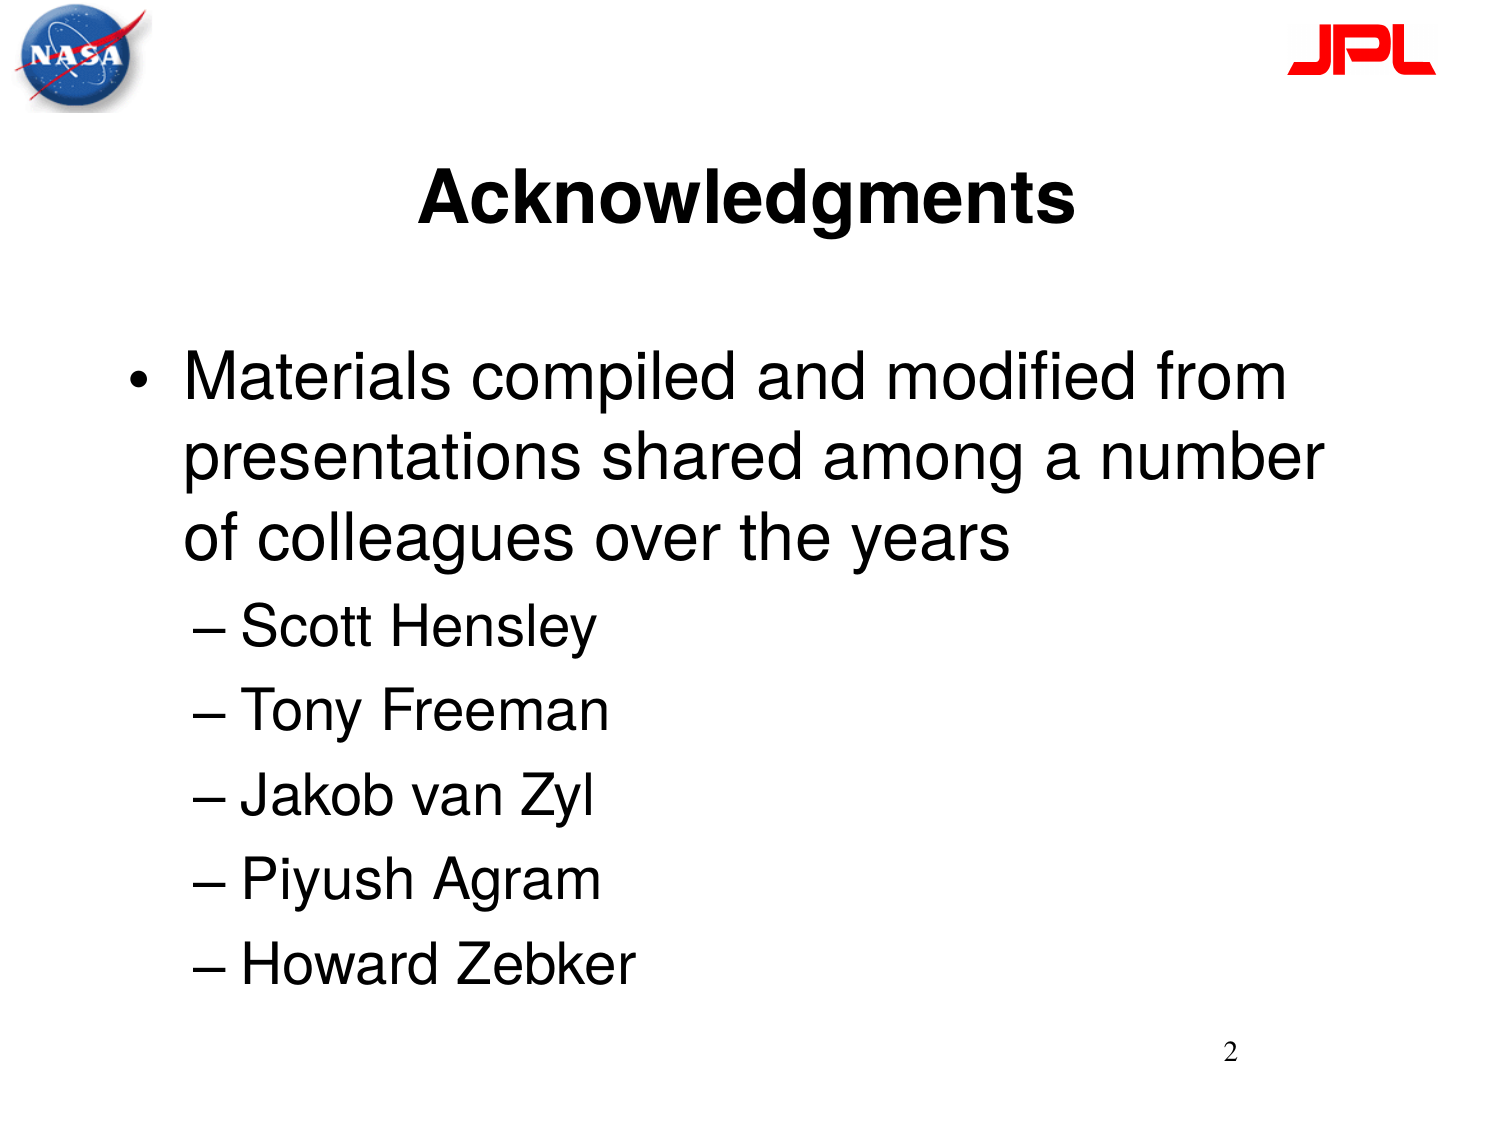

# Acknowledgments
Materials compiled and modified from presentations shared among a number of colleagues over the years
Scott Hensley
Tony Freeman
Jakob van Zyl
Piyush Agram
Howard Zebker
2